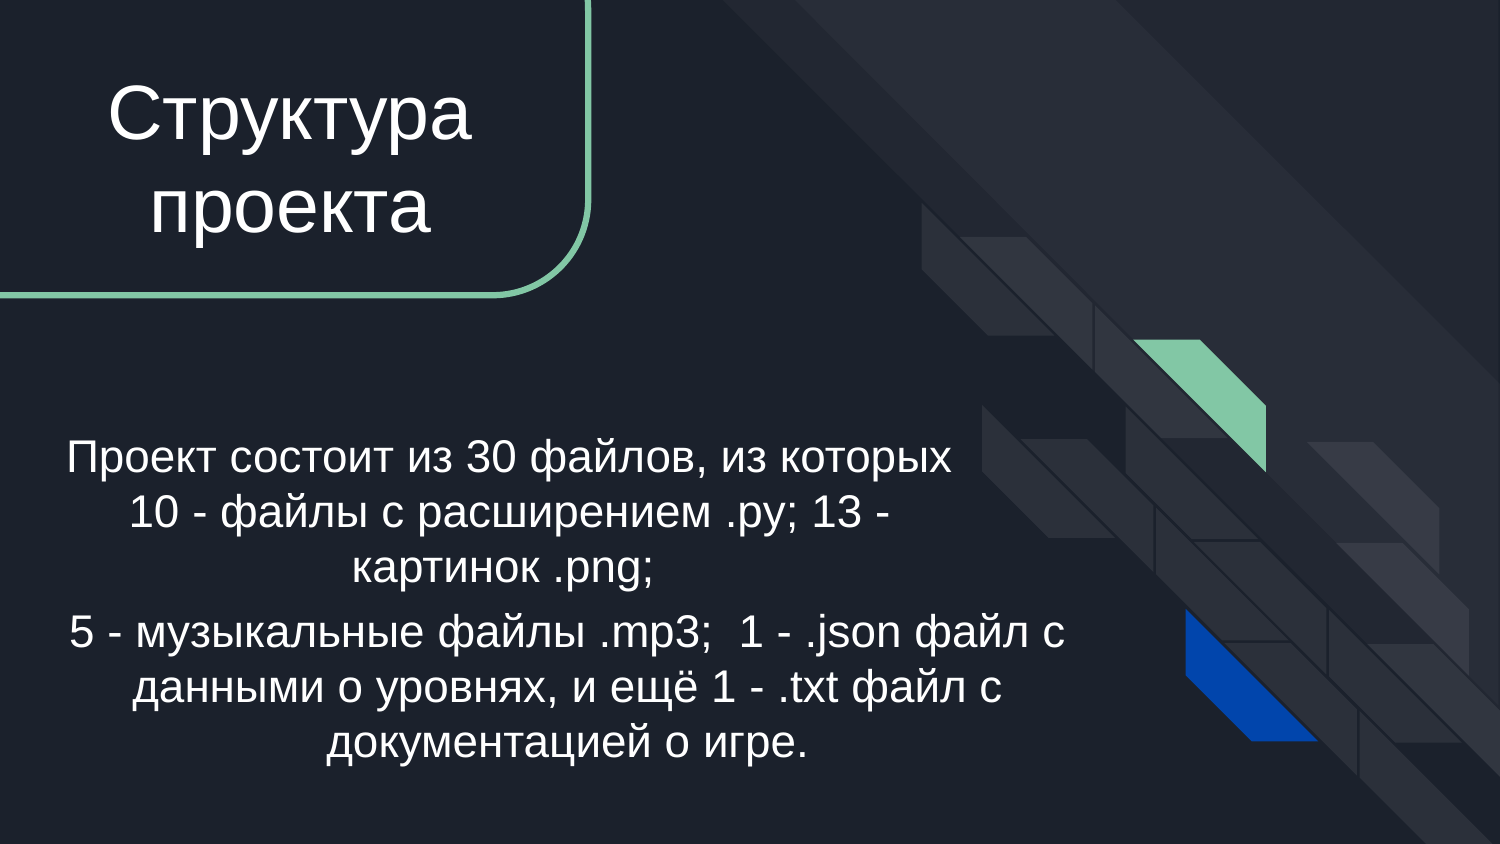

Структура проекта
Проект состоит из 30 файлов, из которых 10 - файлы с расширением .py; 13 - картинок .png;
5 - музыкальные файлы .mp3;  1 - .json файл с данными о уровнях, и ещё 1 - .txt файл с документацией о игре.